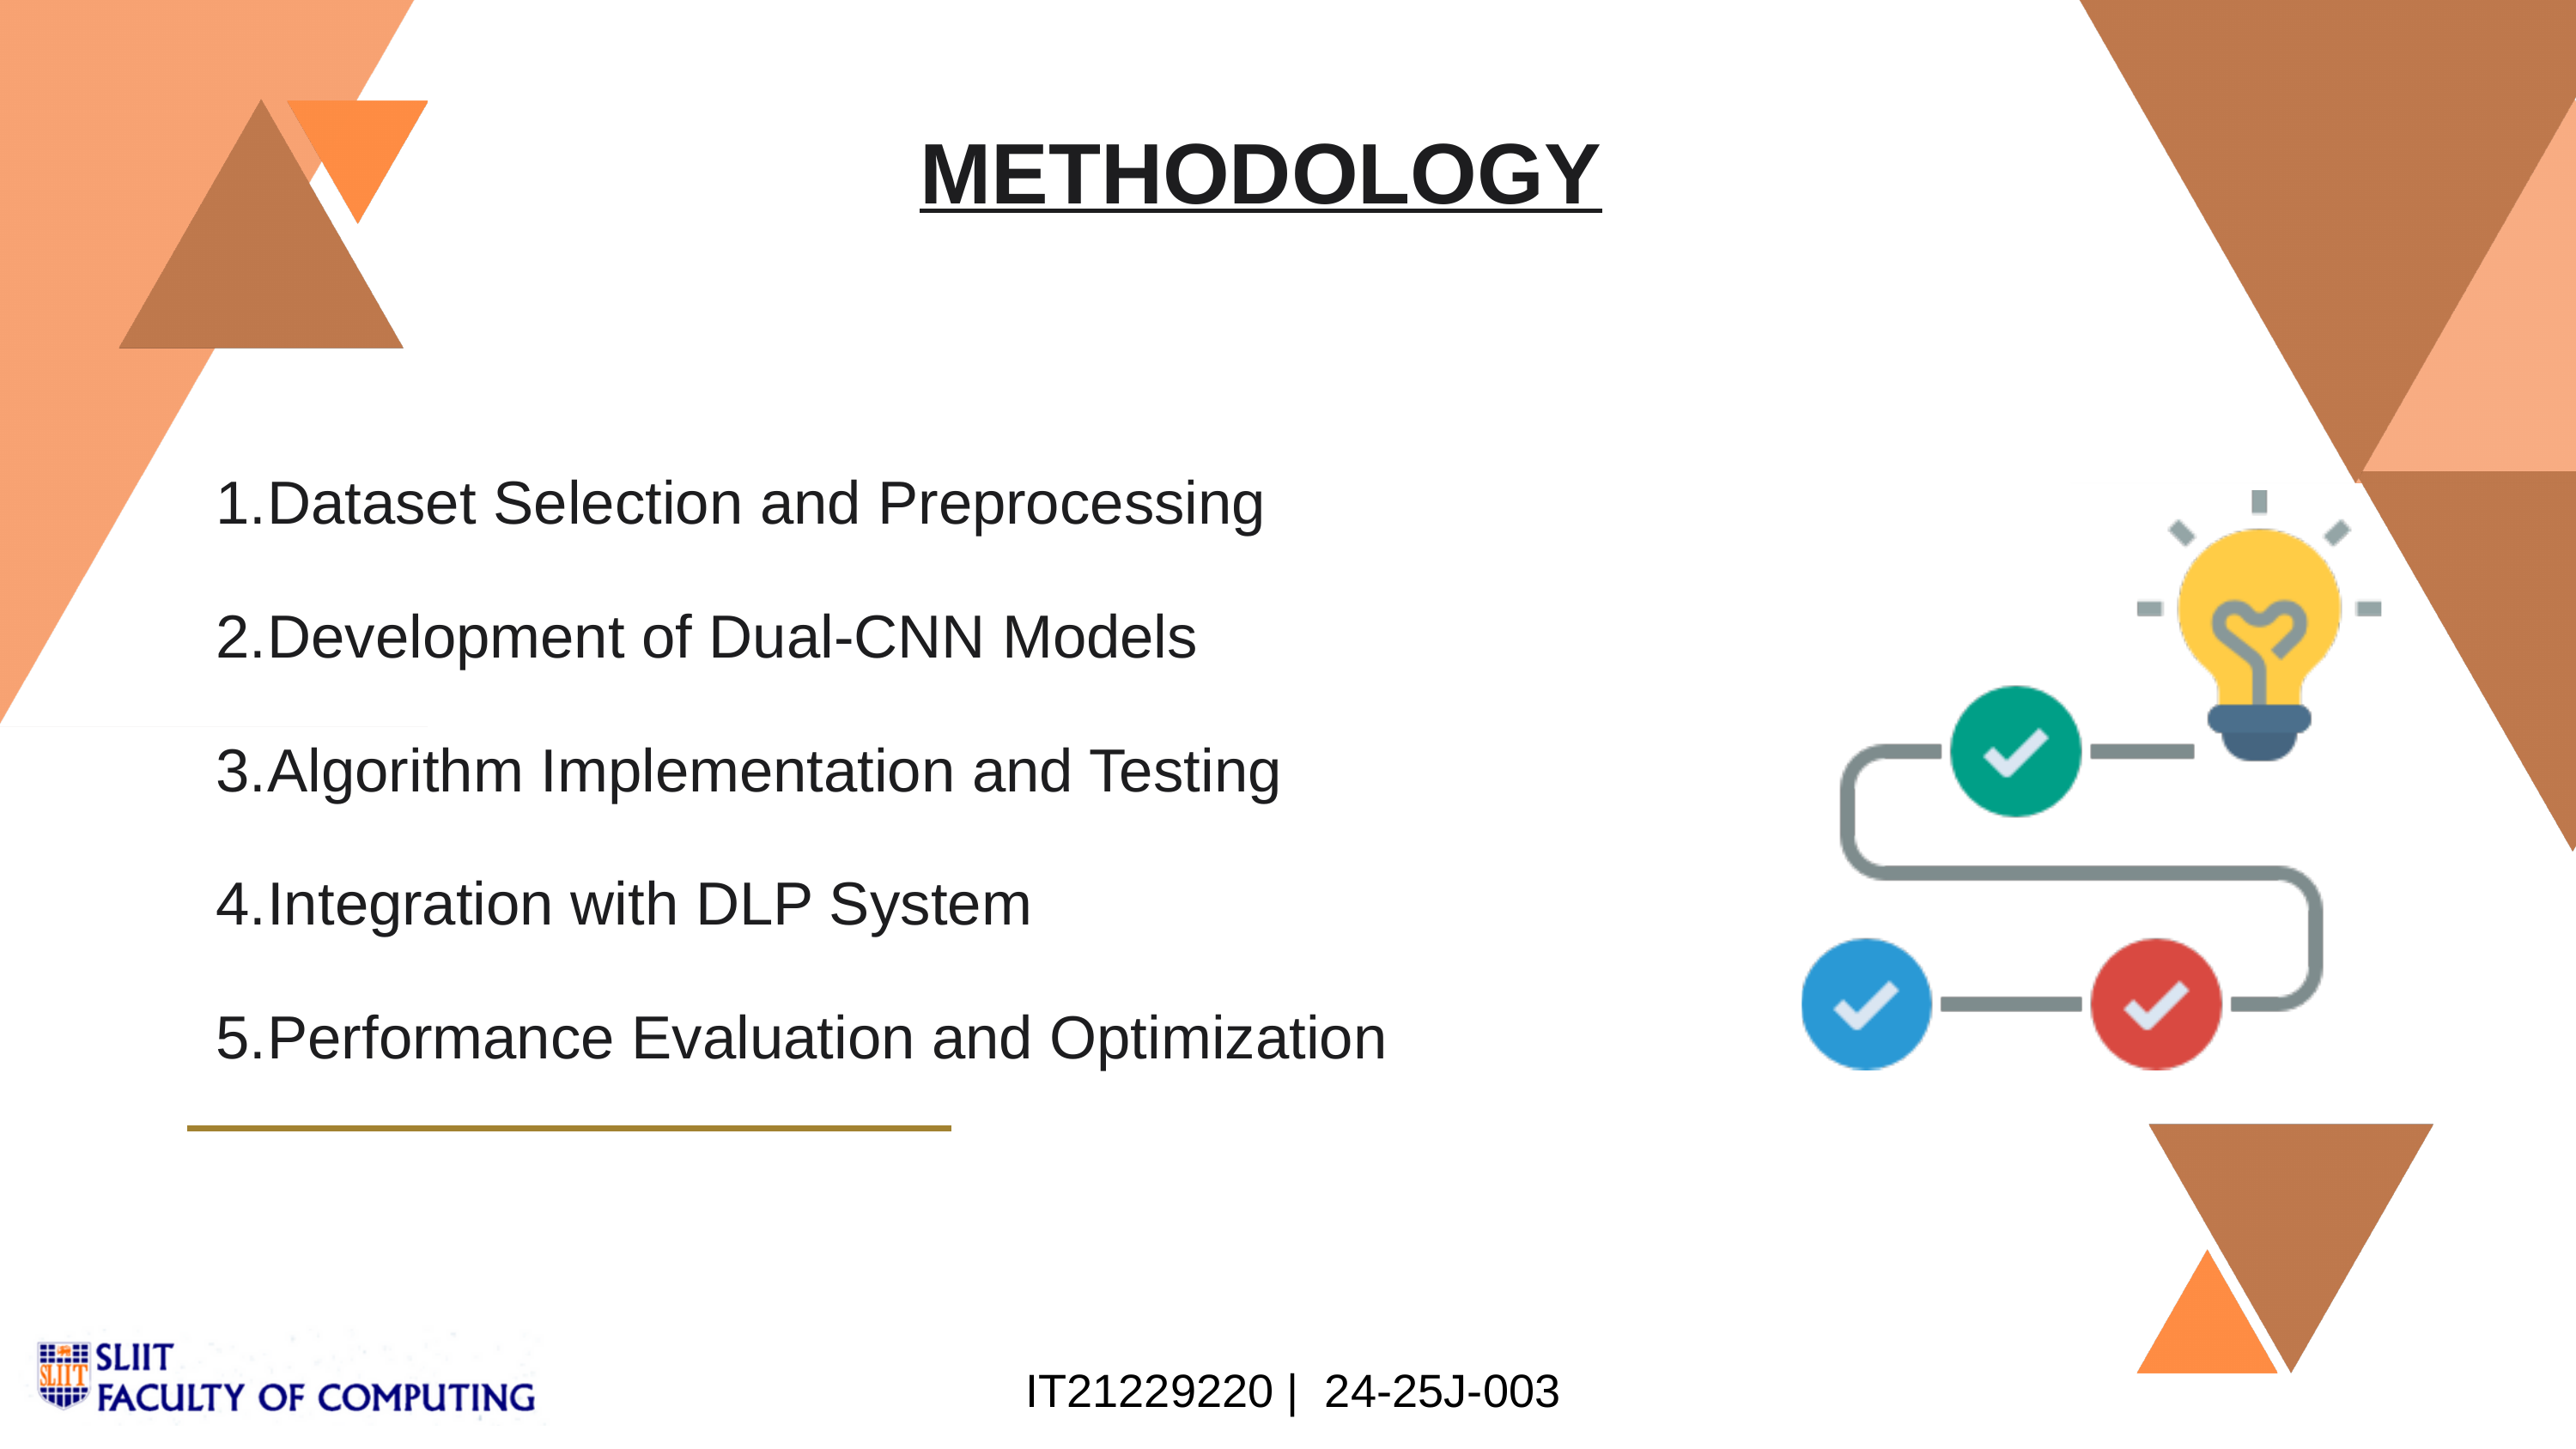

METHODOLOGY

Dataset Selection and Preprocessing
Development of Dual-CNN Models
Algorithm Implementation and Testing
Integration with DLP System
Performance Evaluation and Optimization

IT21229220 |  24-25J-003